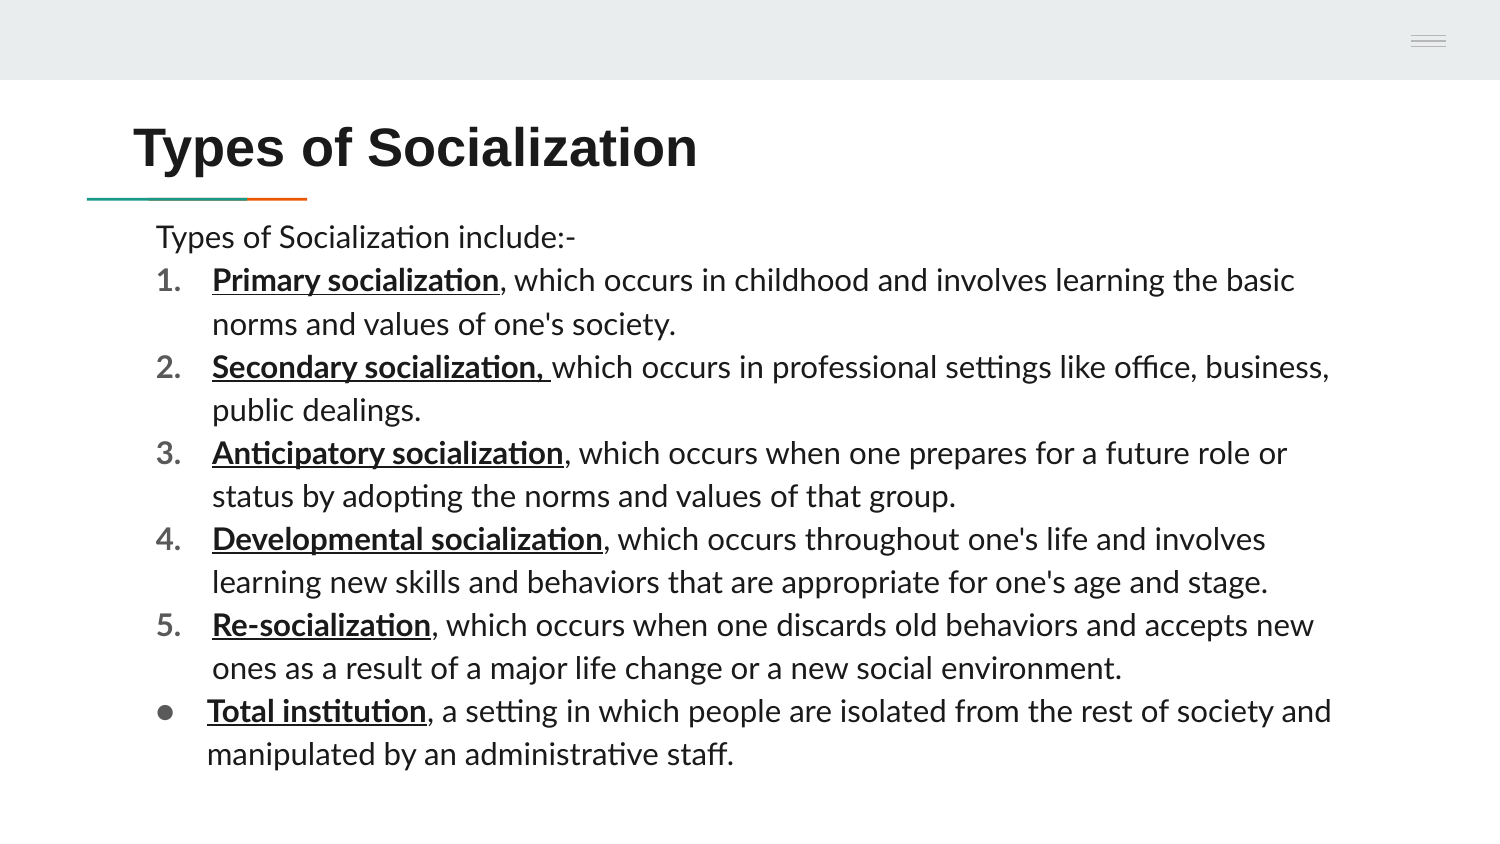

# Types of Socialization
Types of Socialization include:-
Primary socialization, which occurs in childhood and involves learning the basic norms and values of one's society.
Secondary socialization, which occurs in professional settings like office, business, public dealings.
Anticipatory socialization, which occurs when one prepares for a future role or status by adopting the norms and values of that group.
Developmental socialization, which occurs throughout one's life and involves learning new skills and behaviors that are appropriate for one's age and stage.
Re-socialization, which occurs when one discards old behaviors and accepts new ones as a result of a major life change or a new social environment.
Total institution, a setting in which people are isolated from the rest of society and manipulated by an administrative staff.